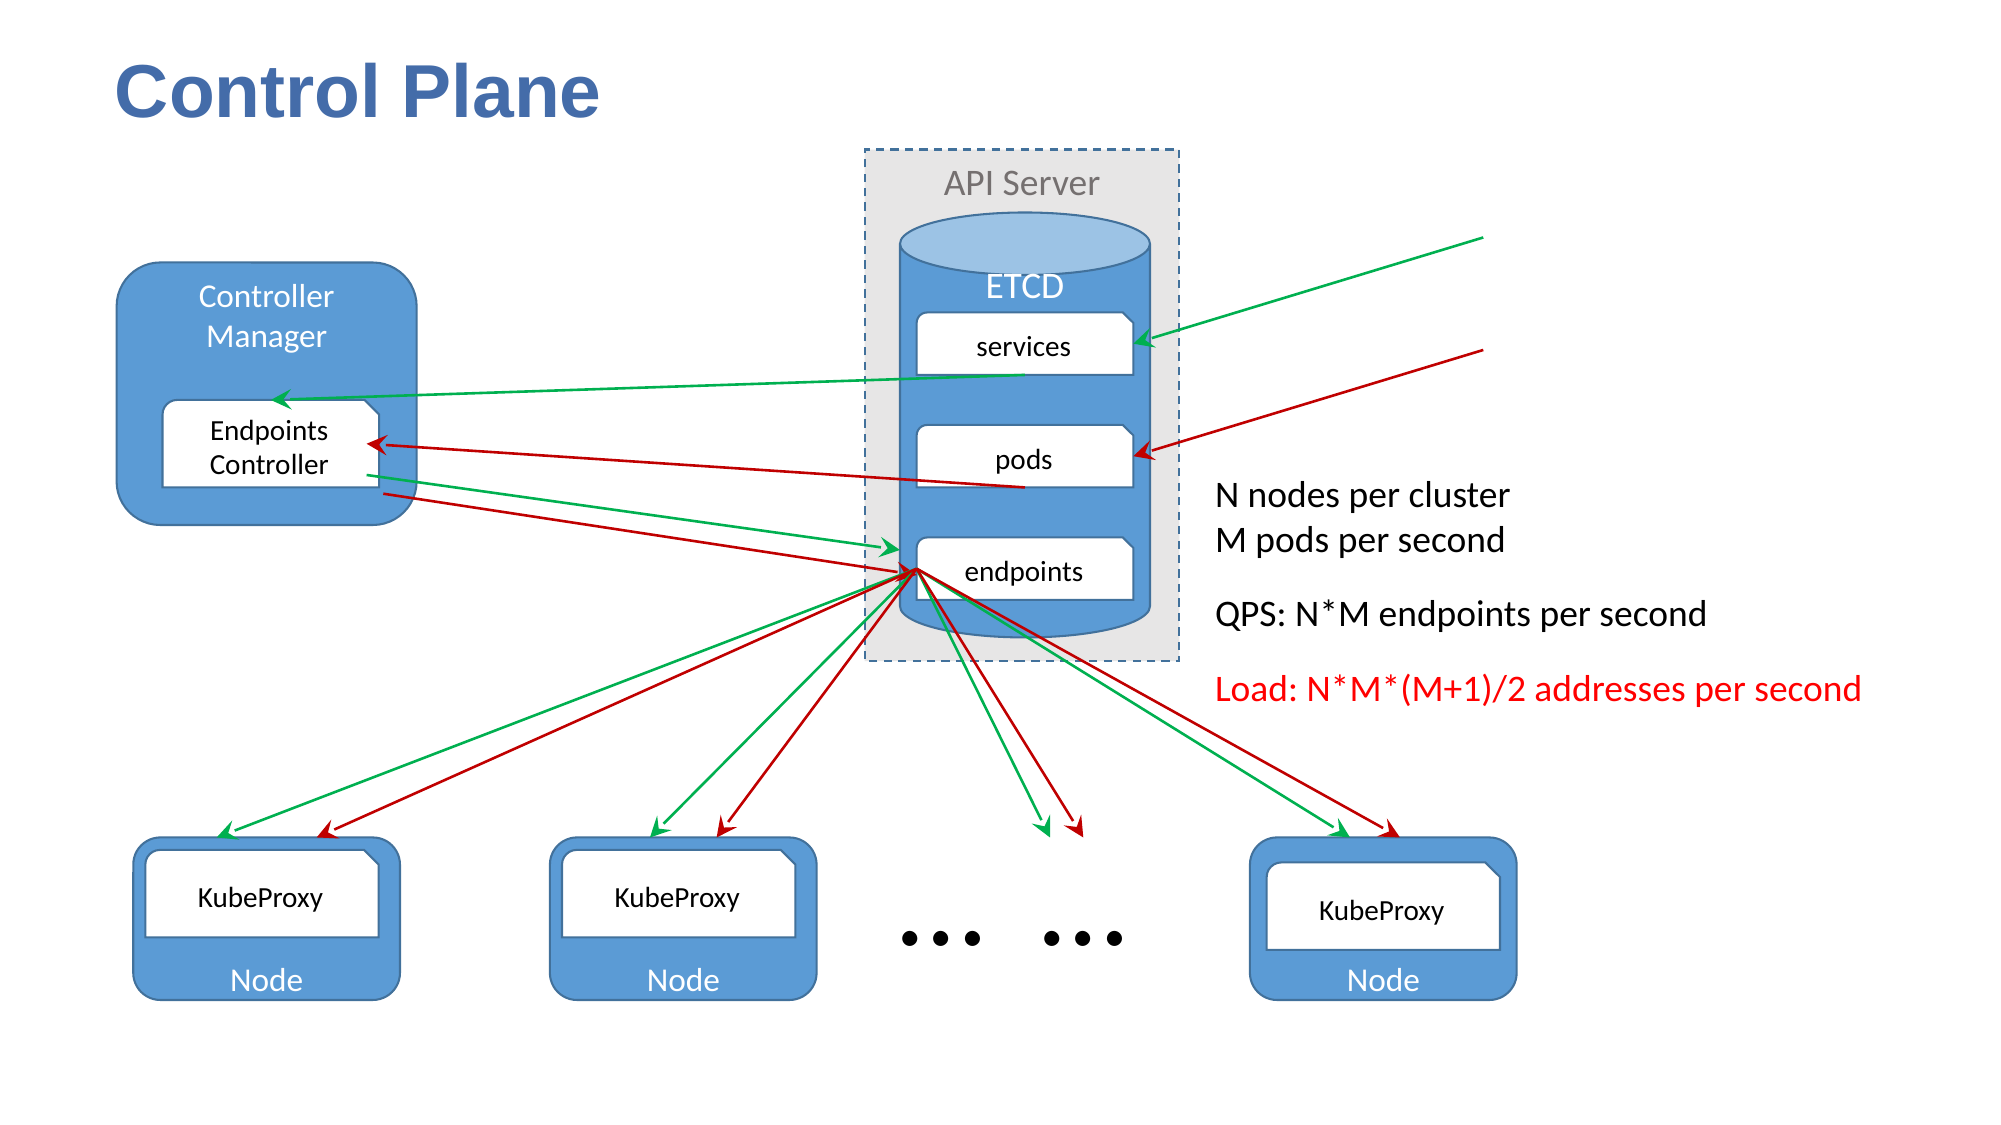

# Control Plane
API Server

ETCD

Controller Manager

services
Endpoints
Controller
pods
N nodes per cluster
M pods per second
endpoints
QPS: N*M endpoints per second
Load: N*M*(M+1)/2 addresses per second
…  …

Node

Node

Node

KubeProxy
KubeProxy
KubeProxy